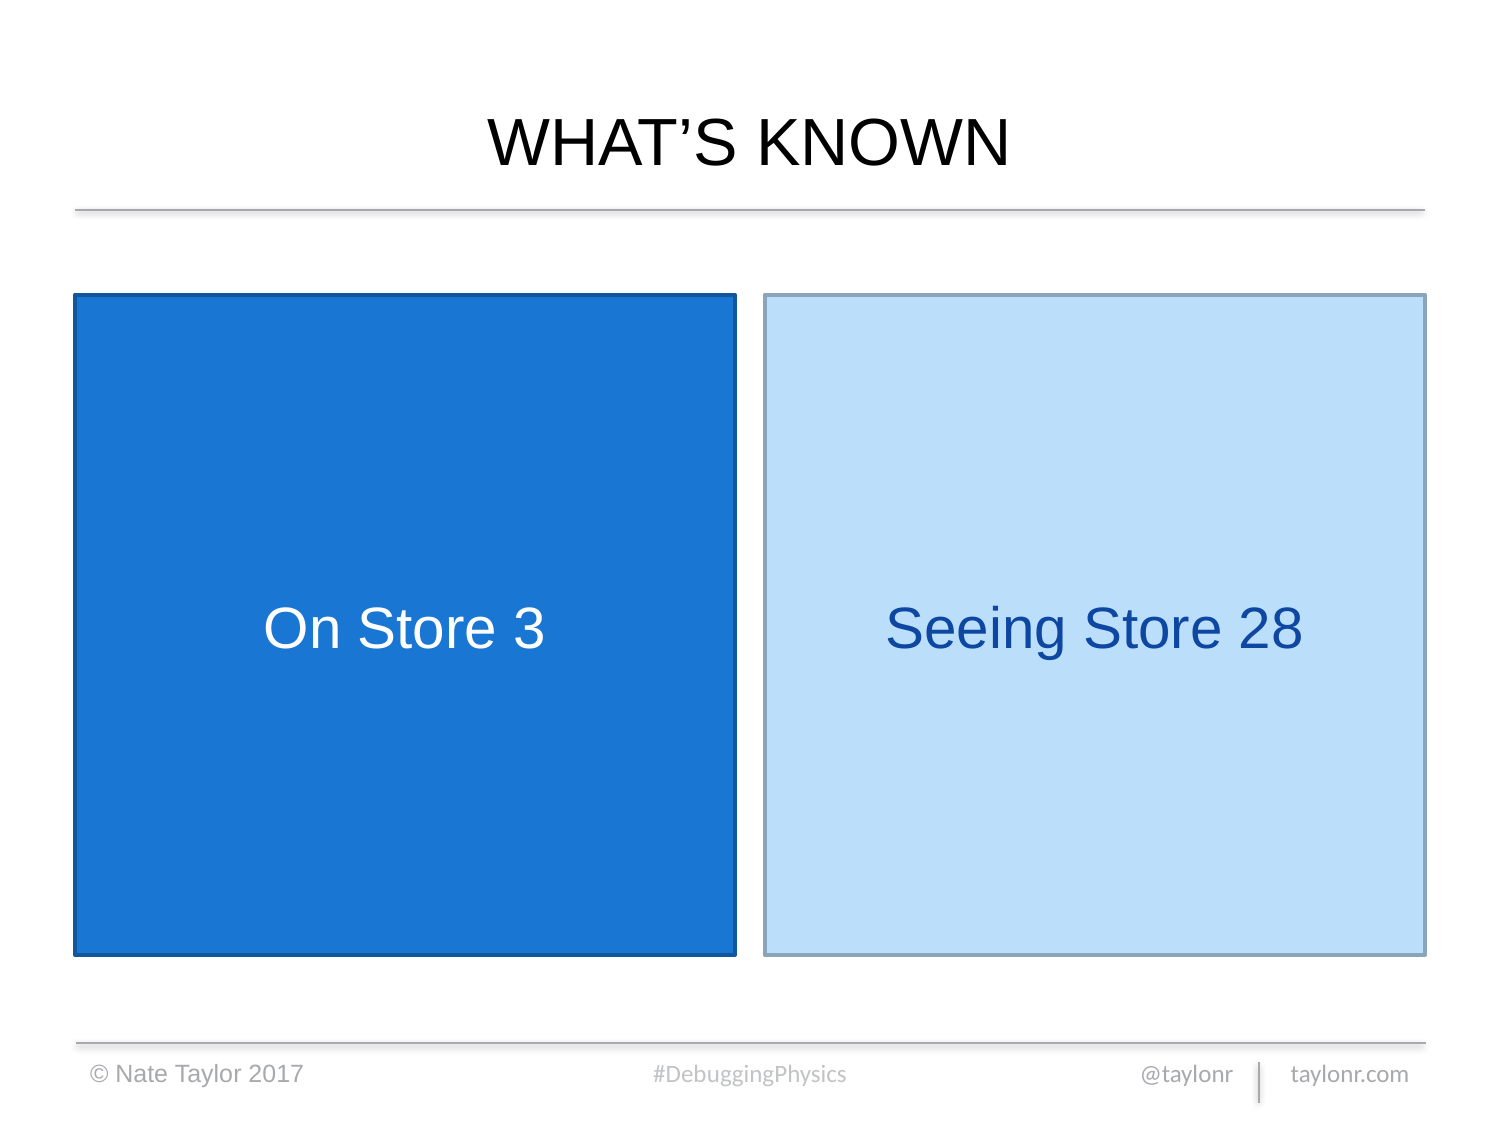

# WHAT’S KNOWN
On Store 3
Seeing Store 28
© Nate Taylor 2017
#DebuggingPhysics
@taylonr          taylonr.com